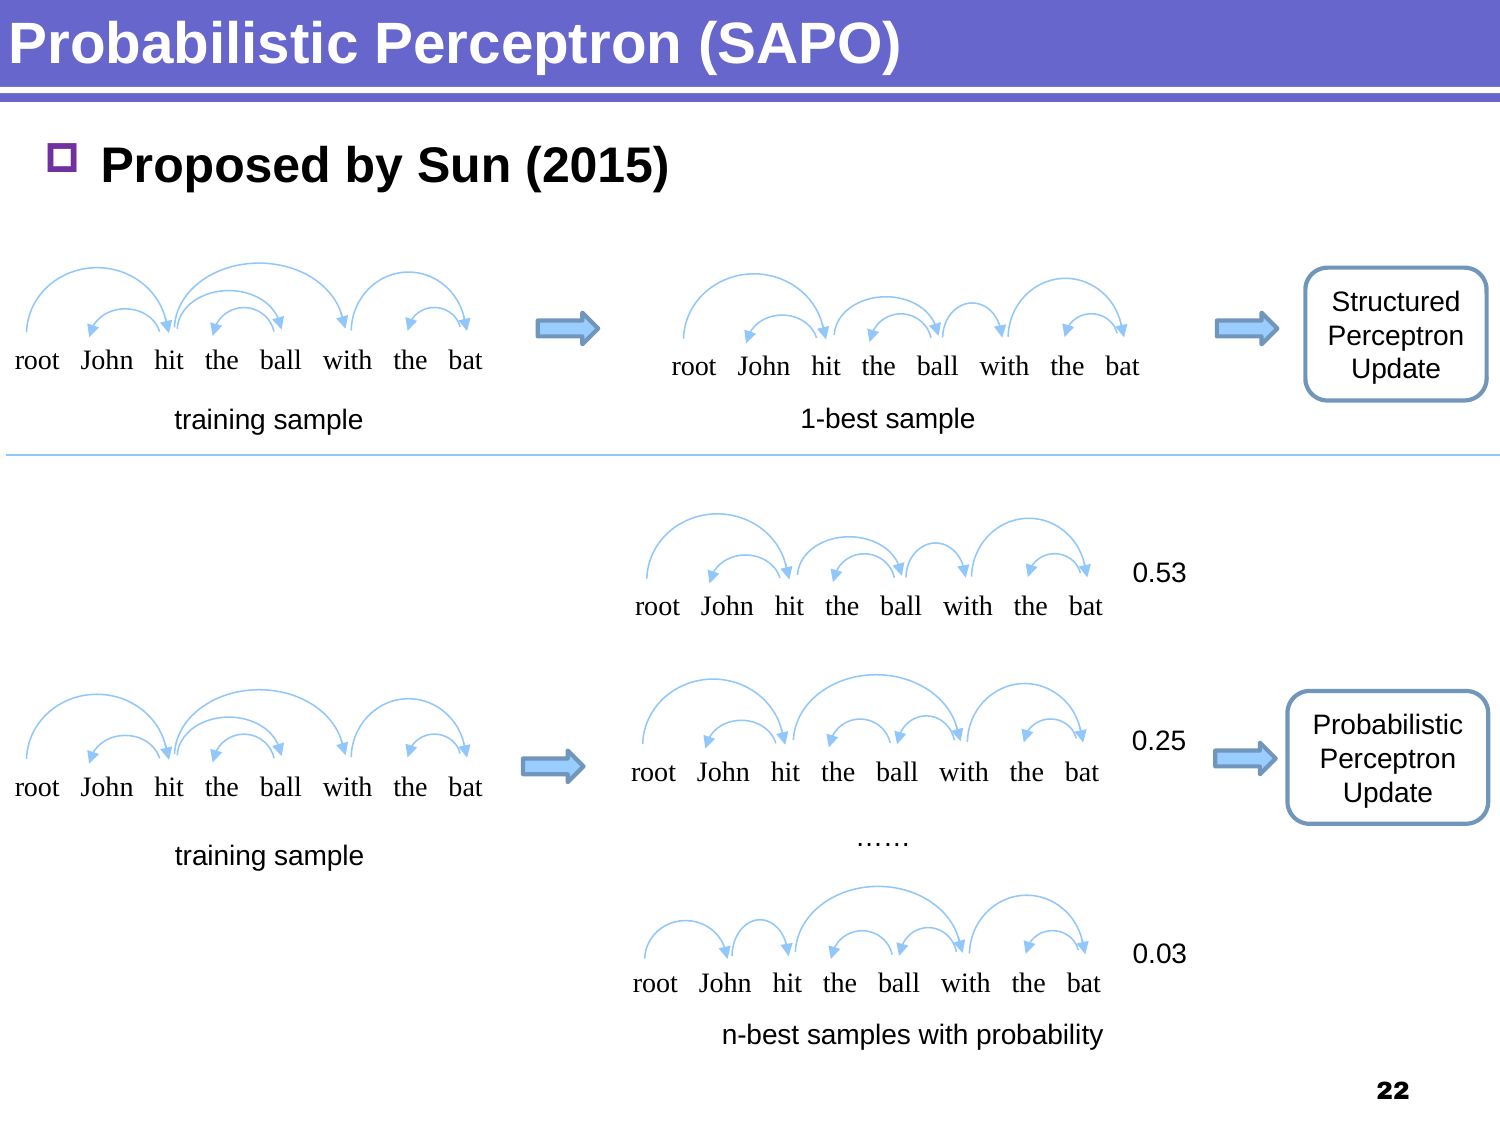

# Probabilistic Perceptron (SAPO)
Proposed by Sun (2015)

root   John   hit   the   ball   with   the   bat
Structured Perceptron Update

root   John   hit   the   ball   with   the   bat

1-best sample
training sample

root   John   hit   the   ball   with   the   bat
0.53

root   John   hit   the   ball   with   the   bat

root   John   hit   the   ball   with   the   bat
Probabilistic Perceptron Update
0.25

……
training sample

root   John   hit   the   ball   with   the   bat
0.03
n-best samples with probability
22